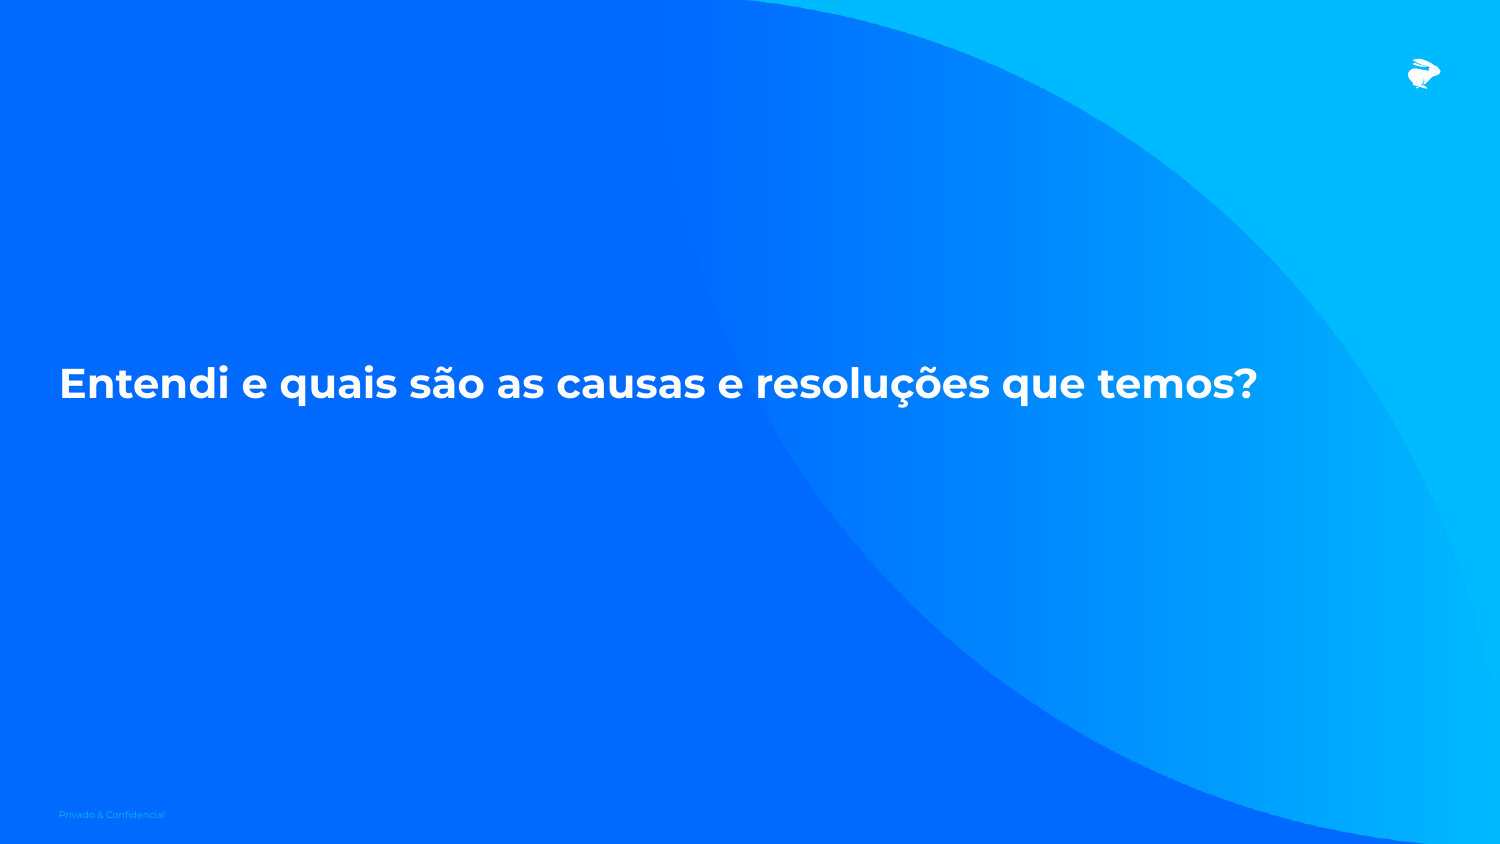

# Entendi e quais são as causas e resoluções que temos?